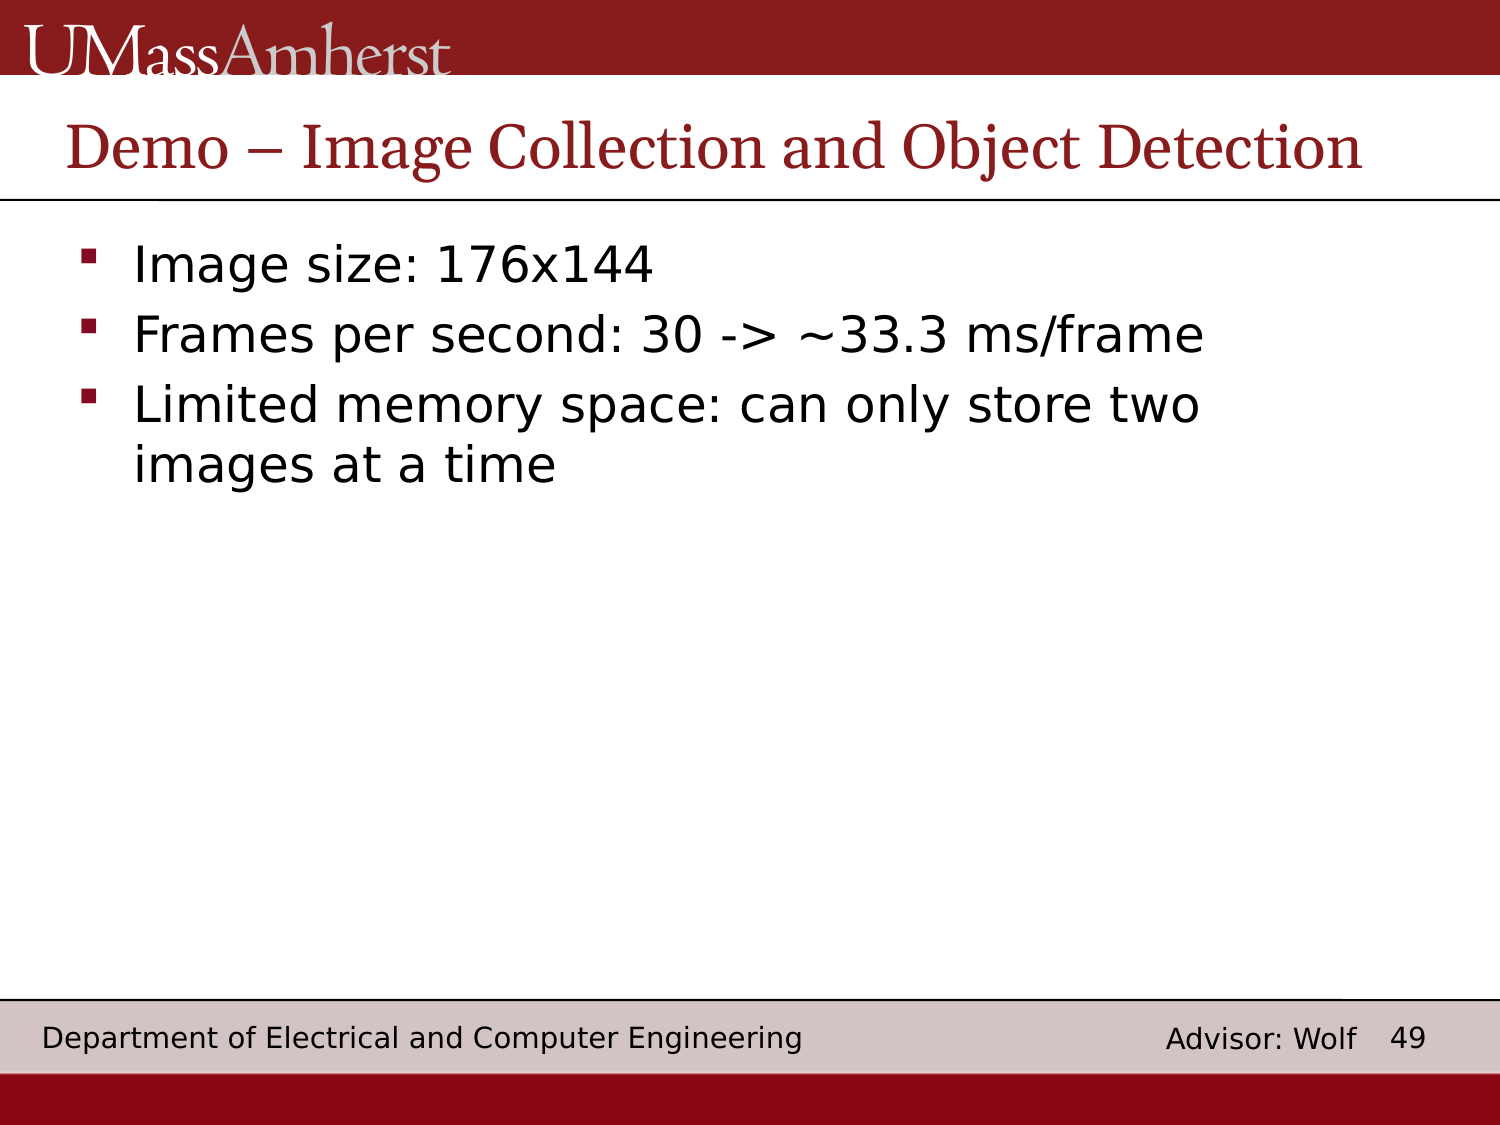

# Demo – Image Collection and Object Detection
Image size: 176x144
Frames per second: 30 -> ~33.3 ms/frame
Limited memory space: can only store two images at a time